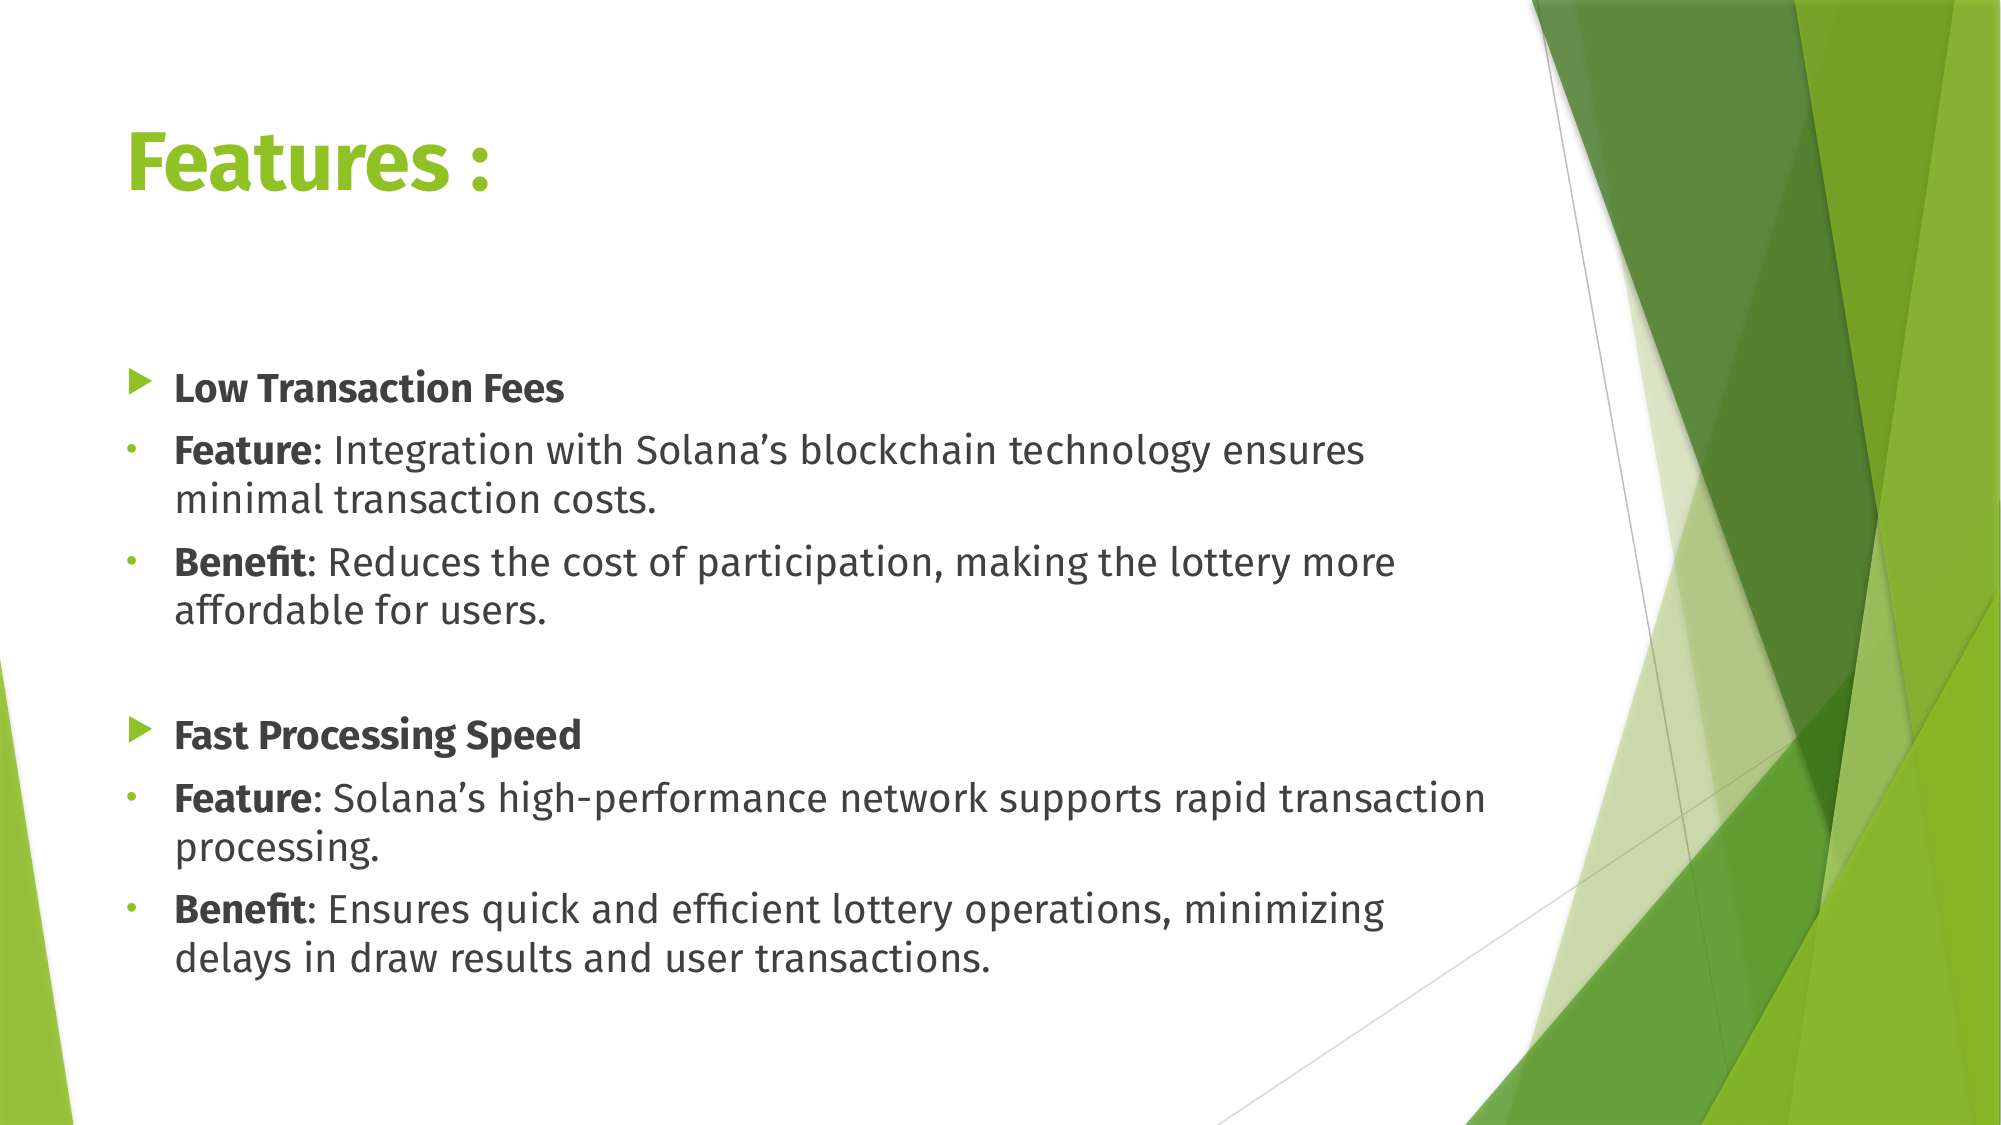

# Features :
Low Transaction Fees
Feature: Integration with Solana’s blockchain technology ensures minimal transaction costs.
Benefit: Reduces the cost of participation, making the lottery more affordable for users.

Fast Processing Speed
Feature: Solana’s high-performance network supports rapid transaction processing.
Benefit: Ensures quick and efficient lottery operations, minimizing delays in draw results and user transactions.